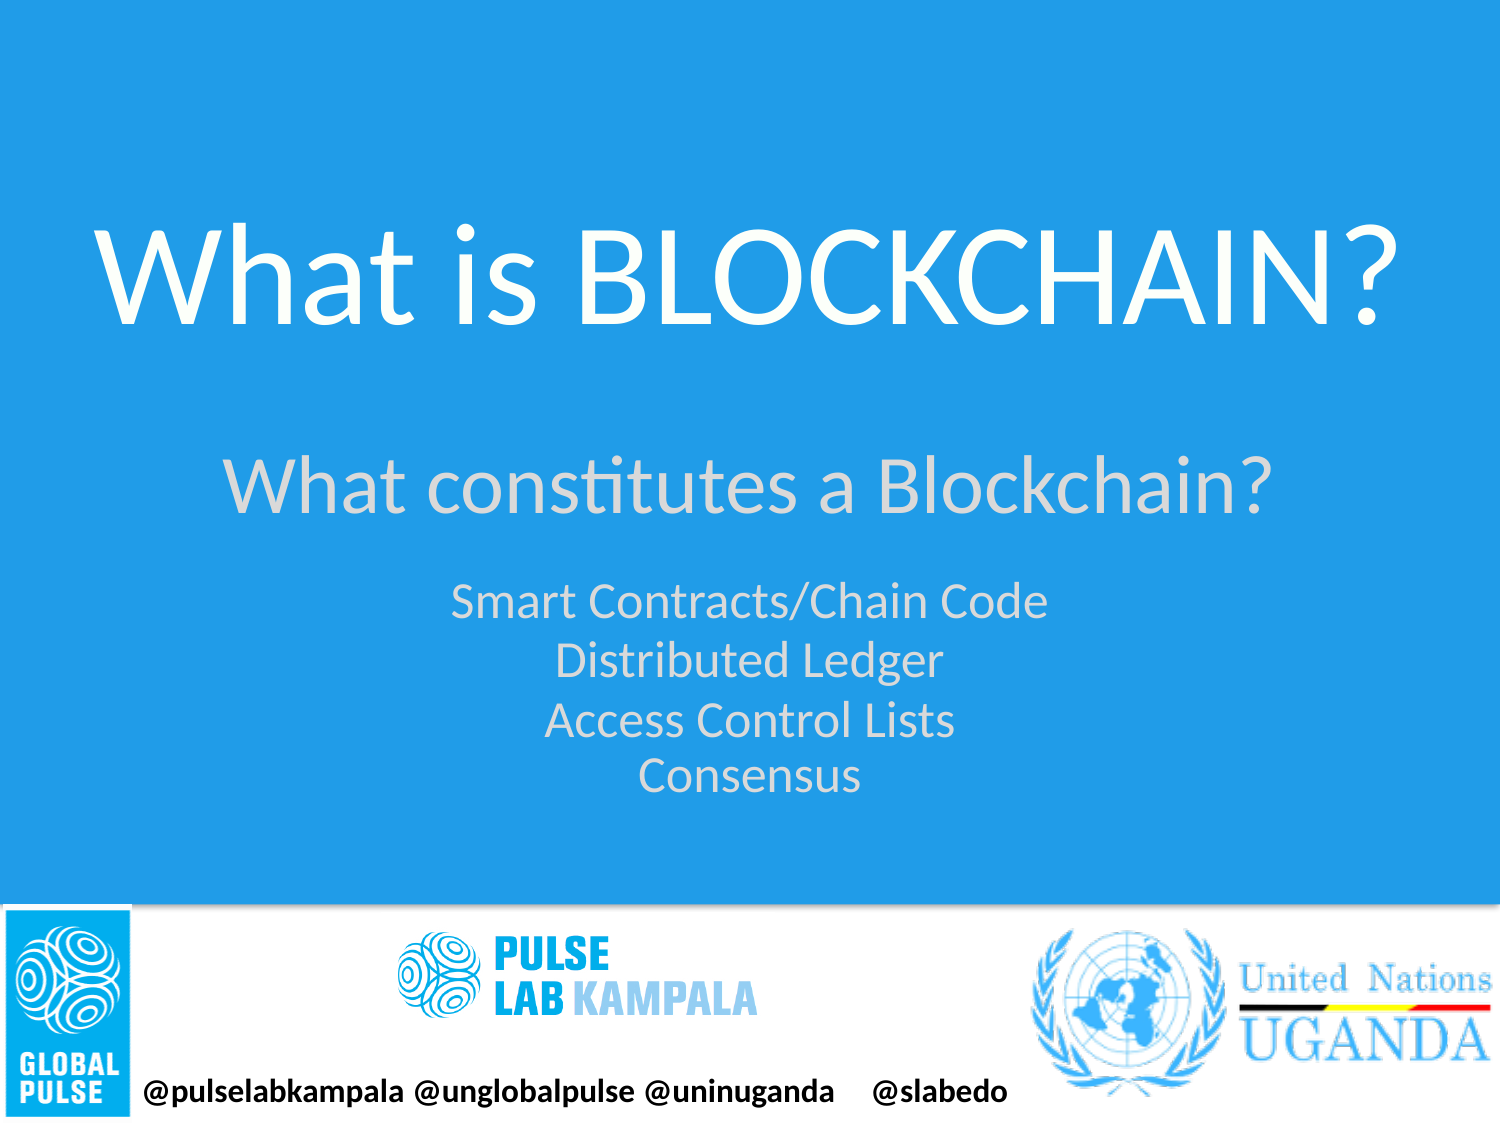

What is BLOCKCHAIN?
What constitutes a Blockchain?
Smart Contracts/Chain Code
Distributed Ledger
Access Control Lists
Consensus